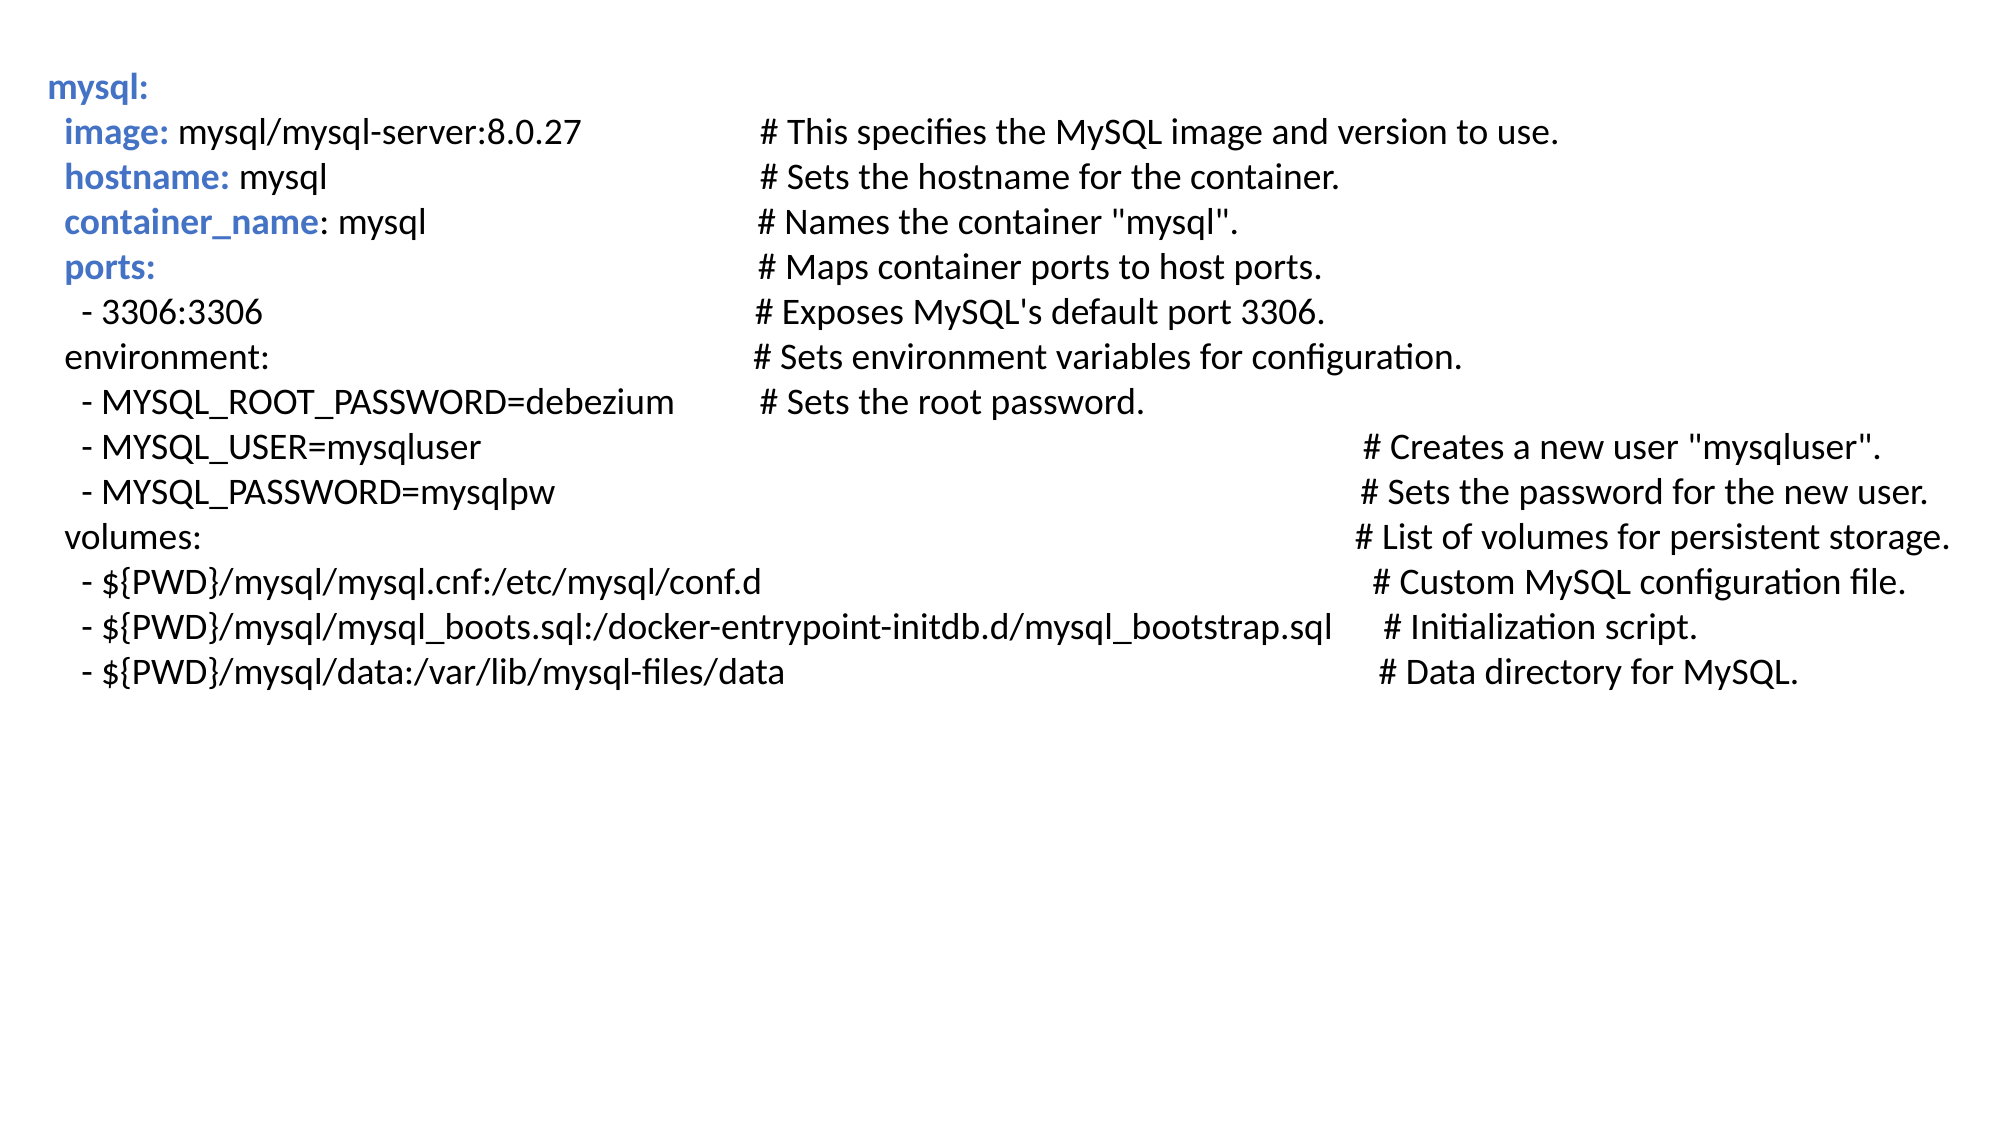

mysql:
  image: mysql/mysql-server:8.0.27                     # This specifies the MySQL image and version to use.
  hostname: mysql                                                   # Sets the hostname for the container.
  container_name: mysql                                       # Names the container "mysql".
  ports:                                                                       # Maps container ports to host ports.
    - 3306:3306                                                          # Exposes MySQL's default port 3306.
  environment:                                                         # Sets environment variables for configuration.
    - MYSQL_ROOT_PASSWORD=debezium          # Sets the root password.
    - MYSQL_USER=mysqluser                                                                                                        # Creates a new user "mysqluser".
    - MYSQL_PASSWORD=mysqlpw                                                                                               # Sets the password for the new user.
  volumes:                                                                                                                                        # List of volumes for persistent storage.
    - ${PWD}/mysql/mysql.cnf:/etc/mysql/conf.d                                                                        # Custom MySQL configuration file.
    - ${PWD}/mysql/mysql_boots.sql:/docker-entrypoint-initdb.d/mysql_bootstrap.sql      # Initialization script.
    - ${PWD}/mysql/data:/var/lib/mysql-files/data                                                                      # Data directory for MySQL.